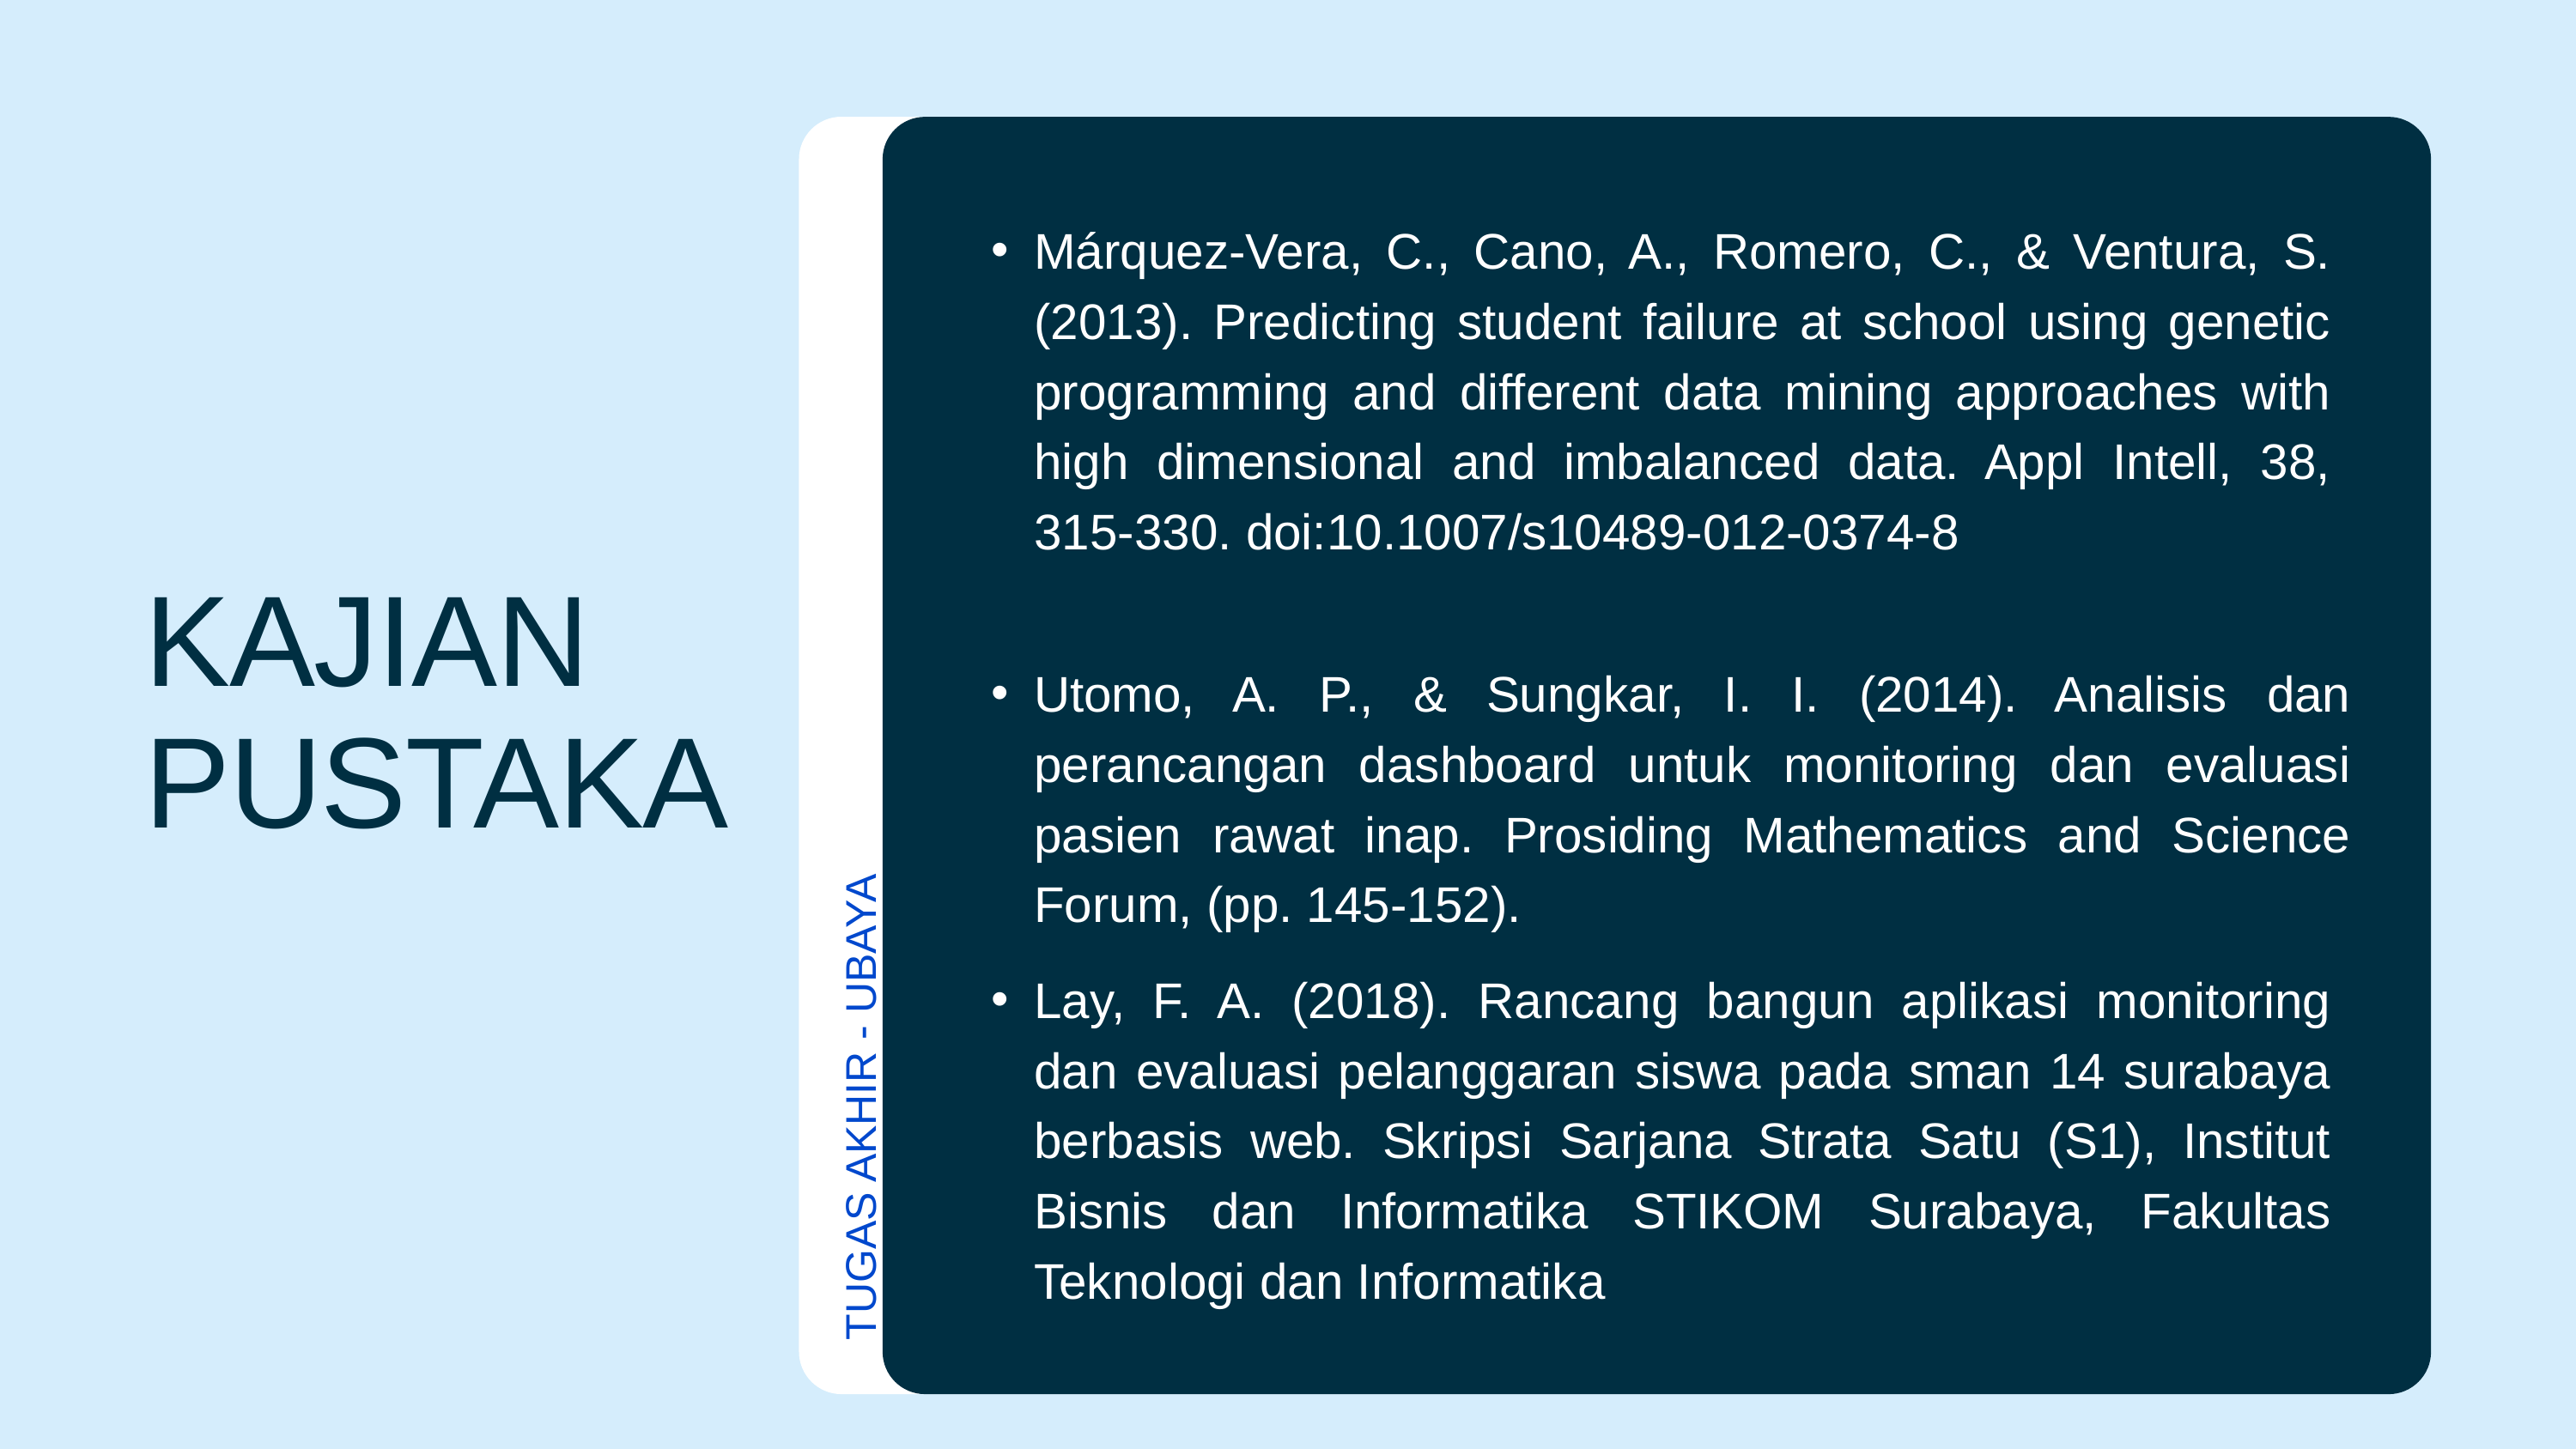

Márquez-Vera, C., Cano, A., Romero, C., & Ventura, S. (2013). Predicting student failure at school using genetic programming and different data mining approaches with high dimensional and imbalanced data. Appl Intell, 38, 315-330. doi:10.1007/s10489-012-0374-8
KAJIAN
PUSTAKA
Utomo, A. P., & Sungkar, I. I. (2014). Analisis dan perancangan dashboard untuk monitoring dan evaluasi pasien rawat inap. Prosiding Mathematics and Science Forum, (pp. 145-152).
TUGAS AKHIR - UBAYA
Lay, F. A. (2018). Rancang bangun aplikasi monitoring dan evaluasi pelanggaran siswa pada sman 14 surabaya berbasis web. Skripsi Sarjana Strata Satu (S1), Institut Bisnis dan Informatika STIKOM Surabaya, Fakultas Teknologi dan Informatika